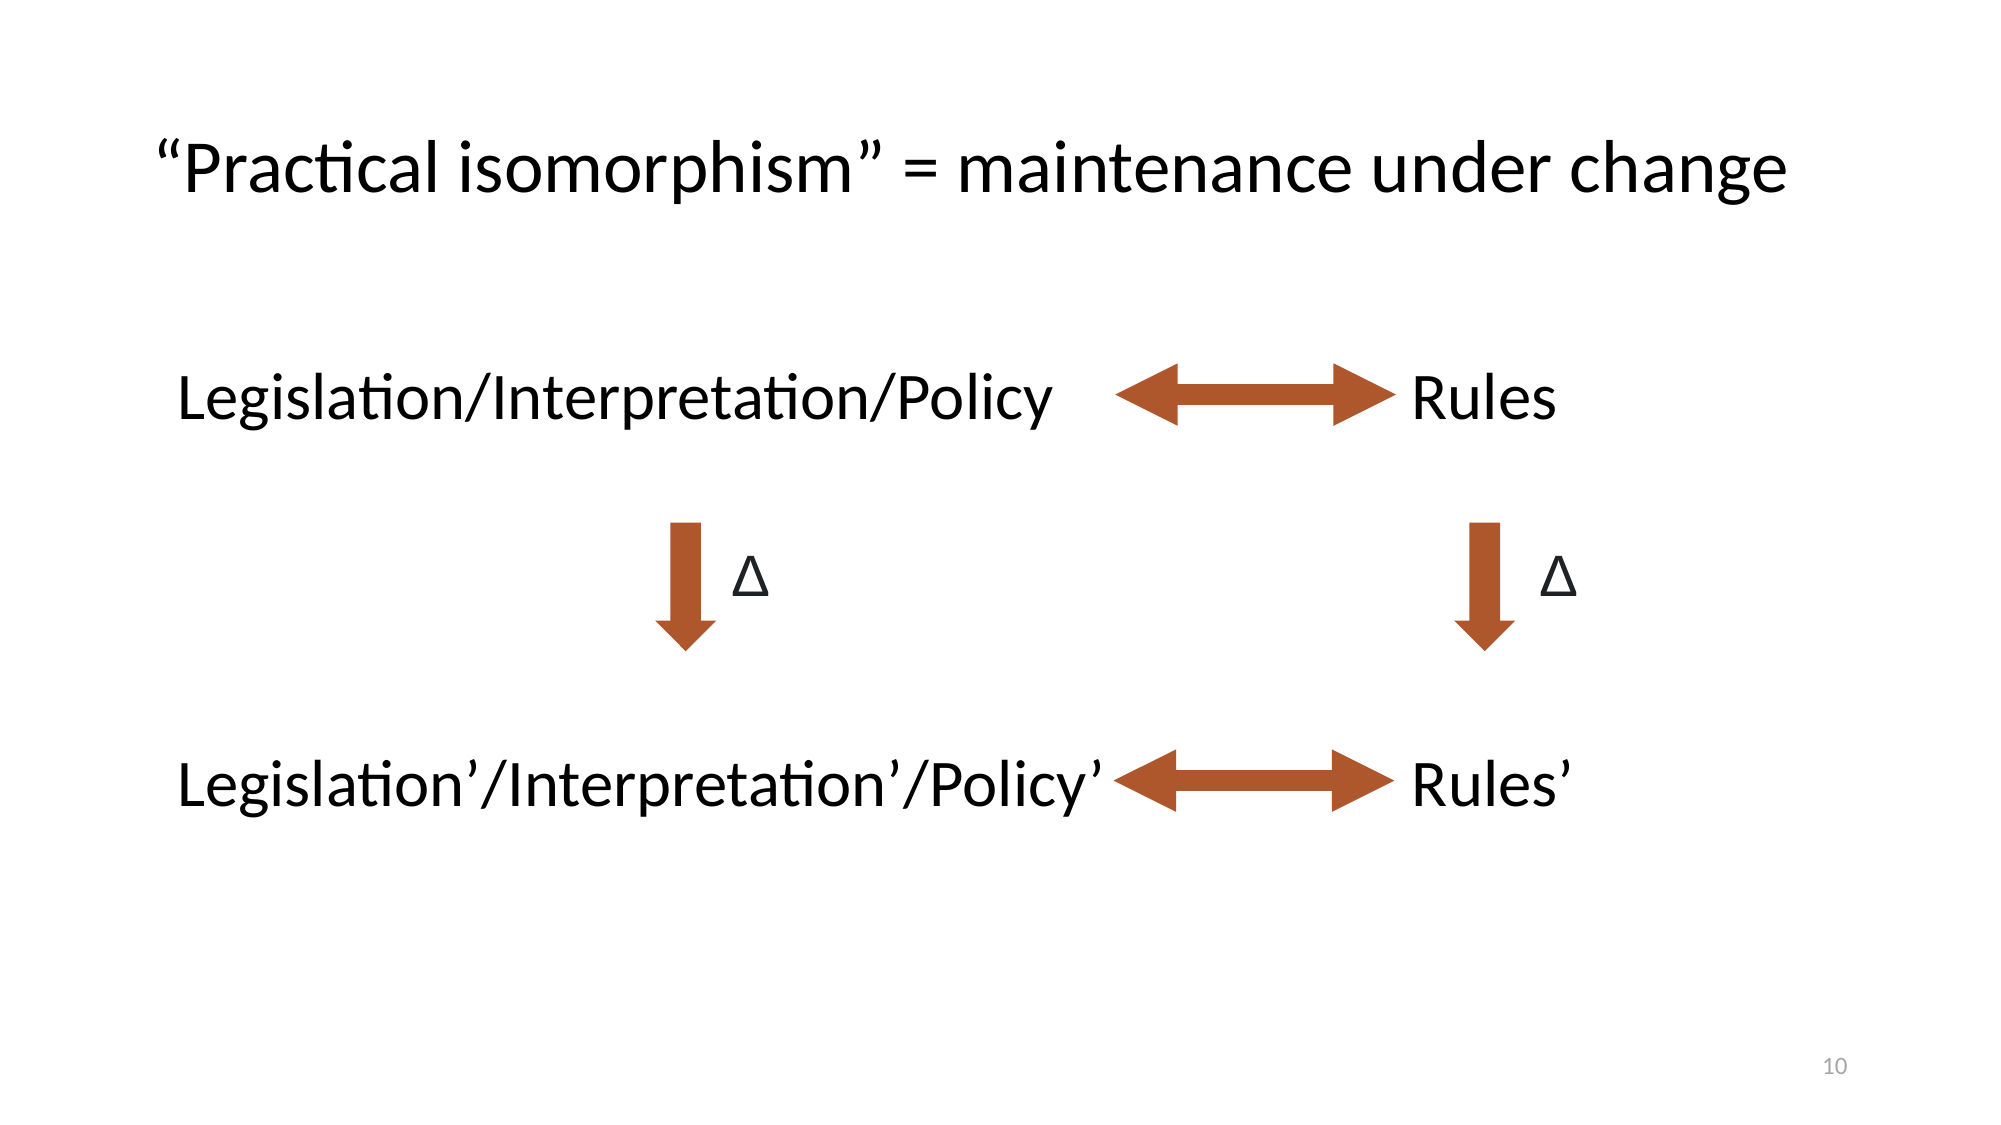

# “Practical isomorphism” = maintenance under change
Legislation/Interpretation/Policy
Rules

Δ
Δ
Legislation’/Interpretation’/Policy’
Rules’
10